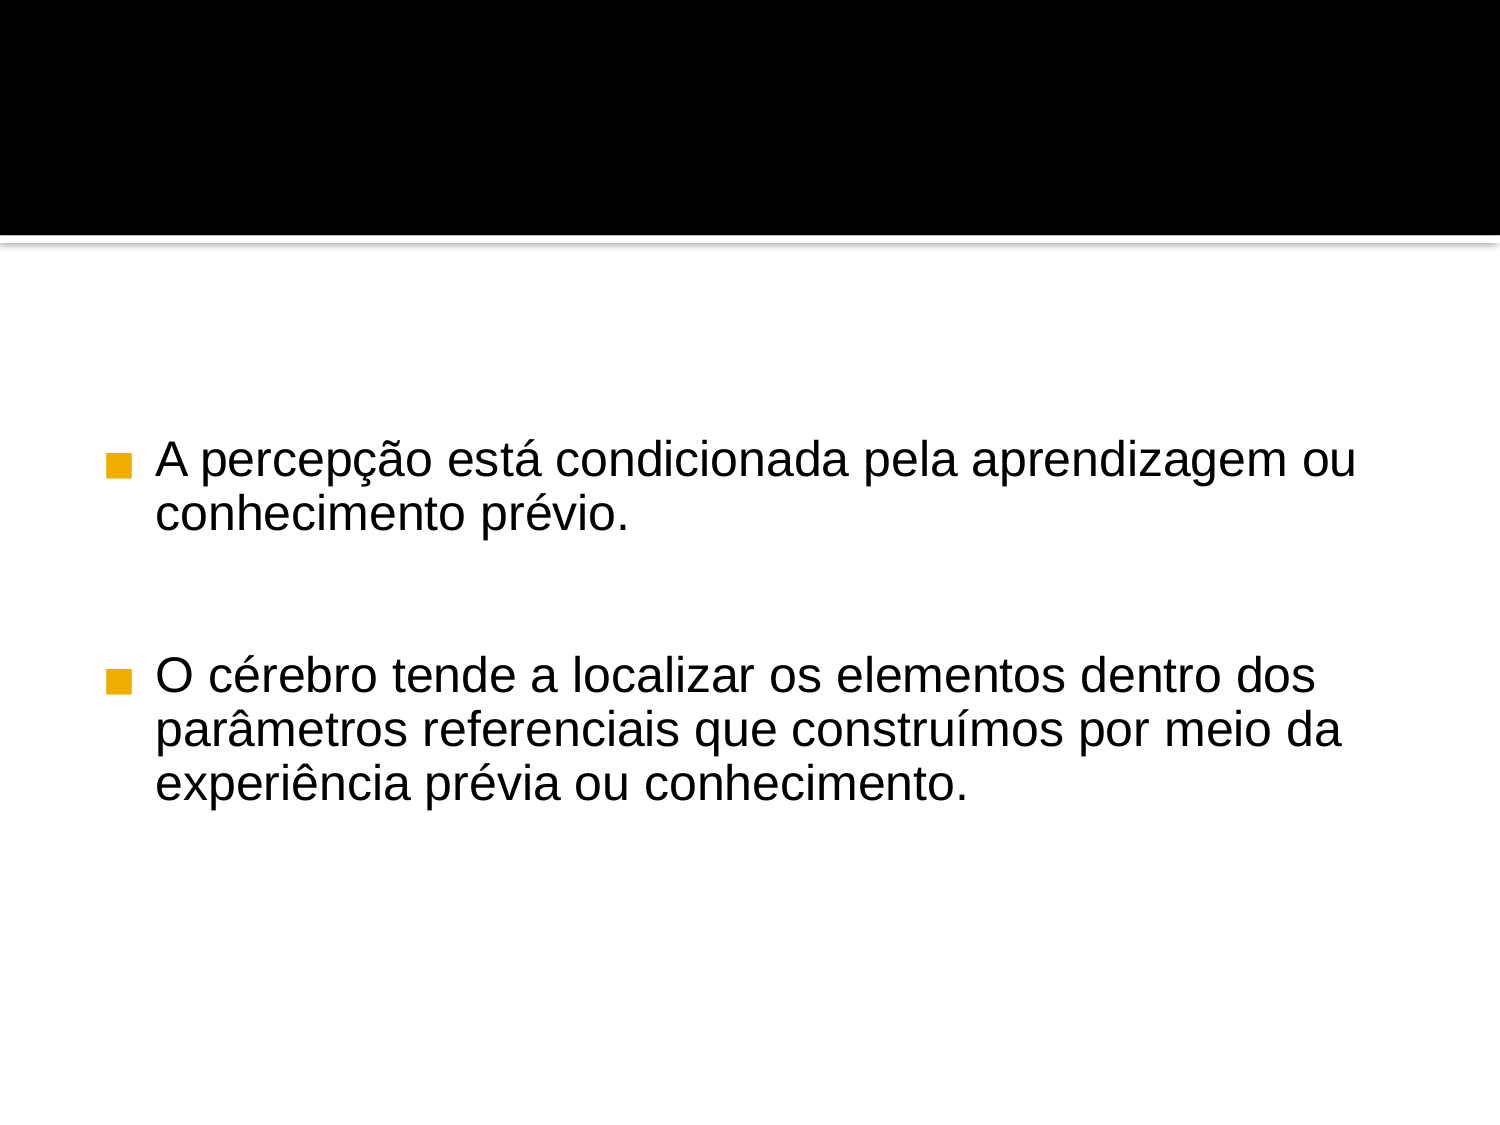

A percepção está condicionada pela aprendizagem ou conhecimento prévio.

O cérebro tende a localizar os elementos dentro dos parâmetros referenciais que construímos por meio da experiência prévia ou conhecimento.